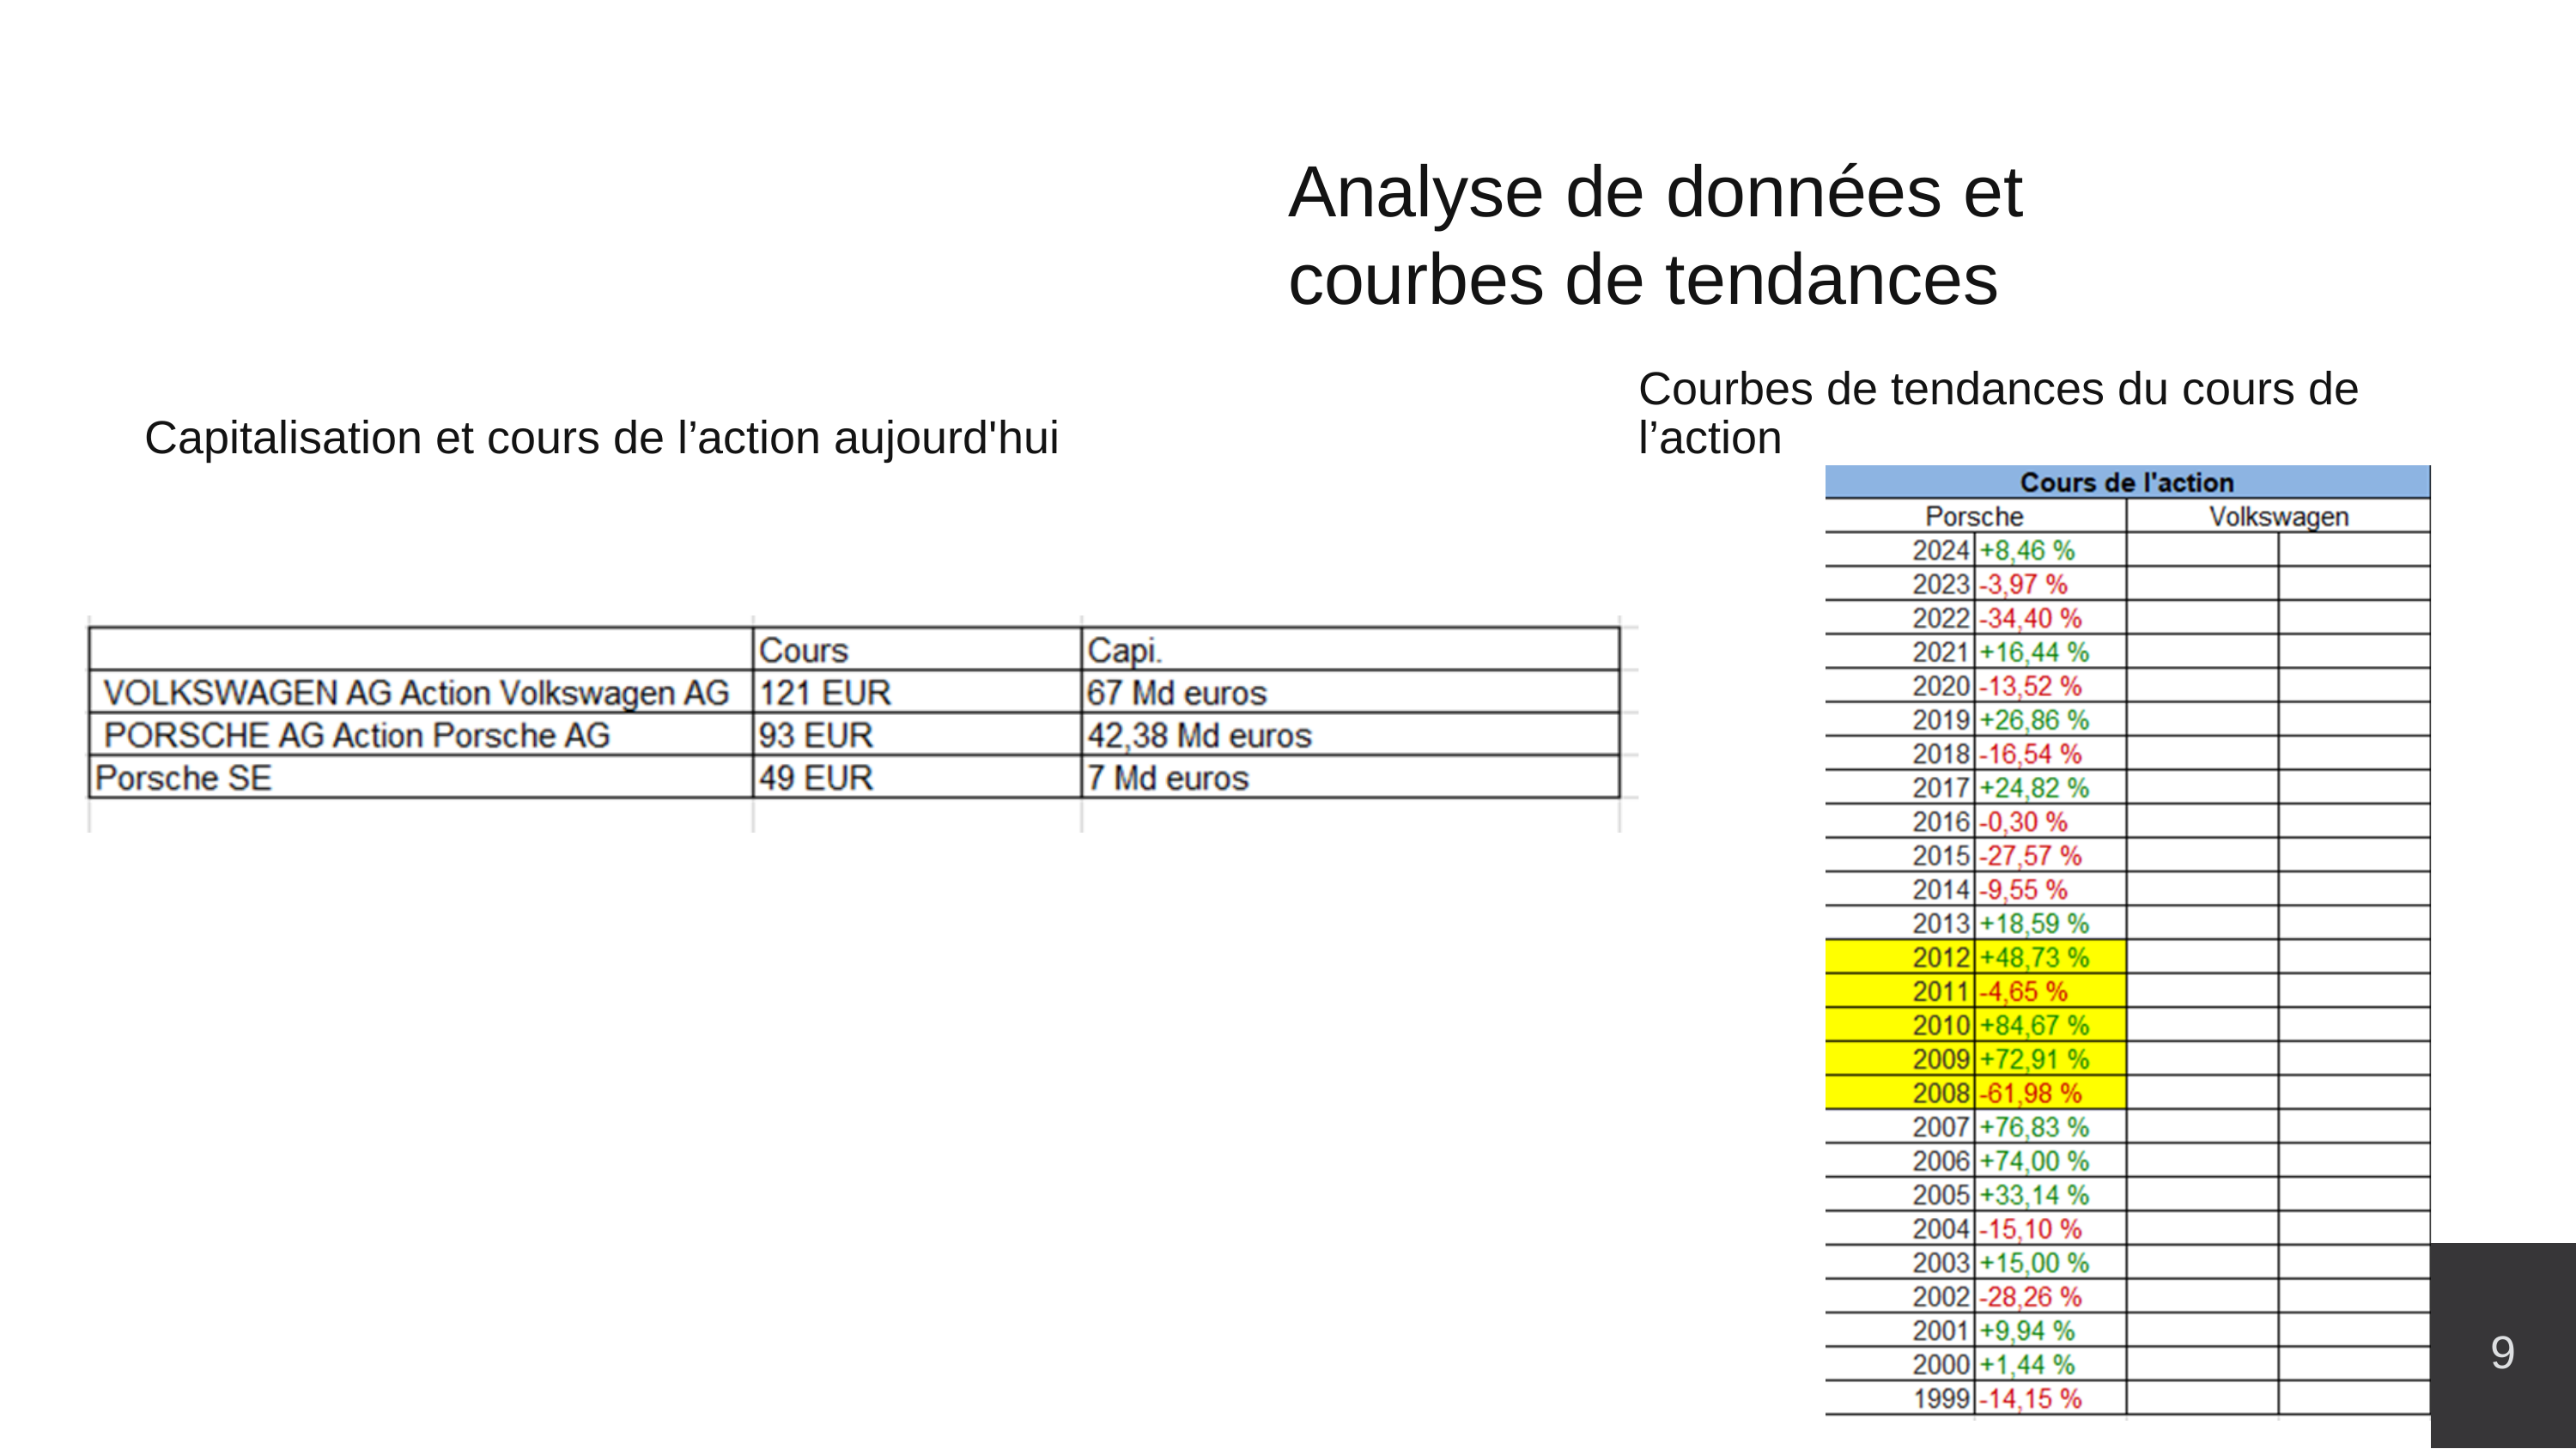

Analyse de données et courbes de tendances
Courbes de tendances du cours de l’action
Capitalisation et cours de l’action aujourd'hui

9